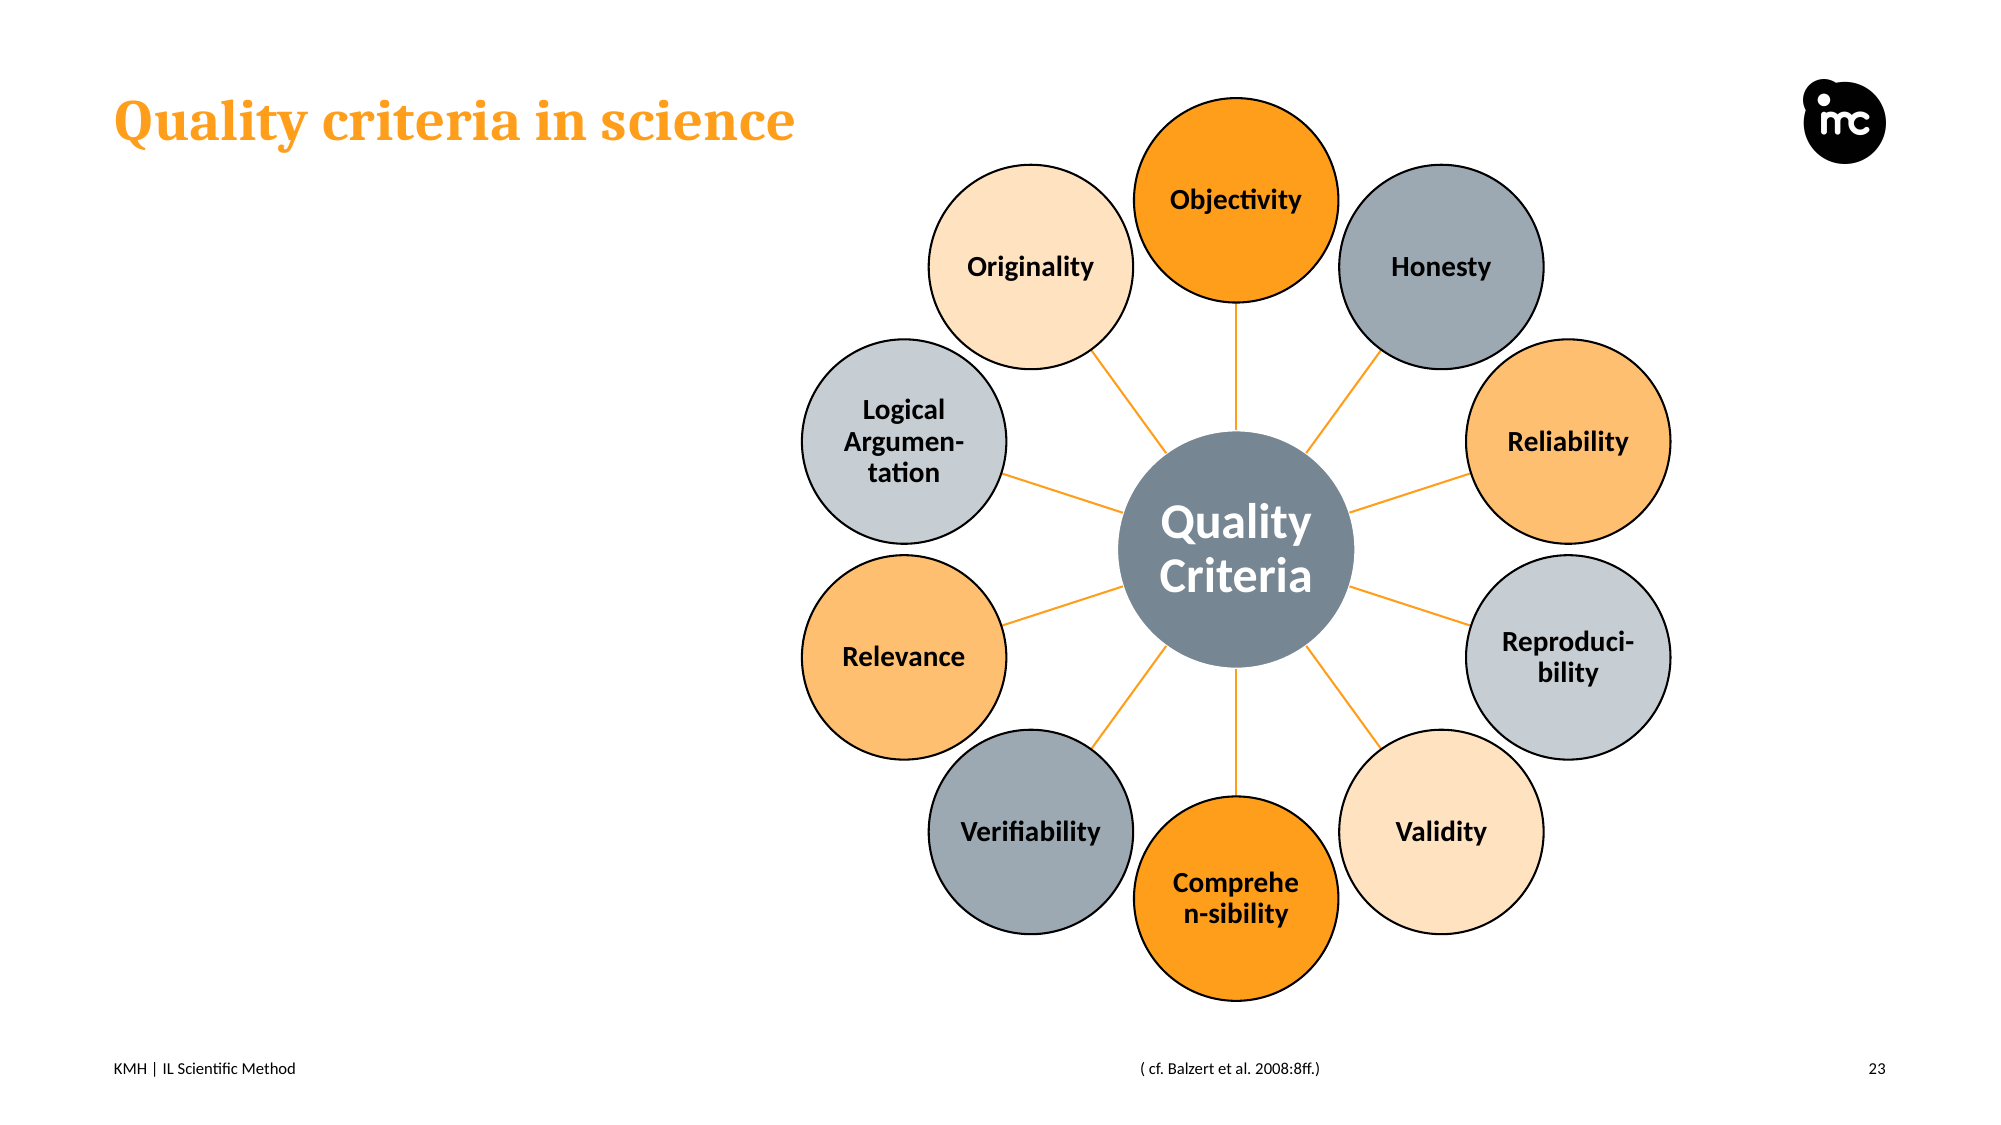

# Quality criteria in science
Quality Criteria

Objectivity

Honesty

Reliability

Reproduci-bility

Validity

Comprehen-sibility

Verifiability

Relevance

Logical Argumen-tation

Originality
KMH | IL Scientific Method
( cf. Balzert et al. 2008:8ff.)
23